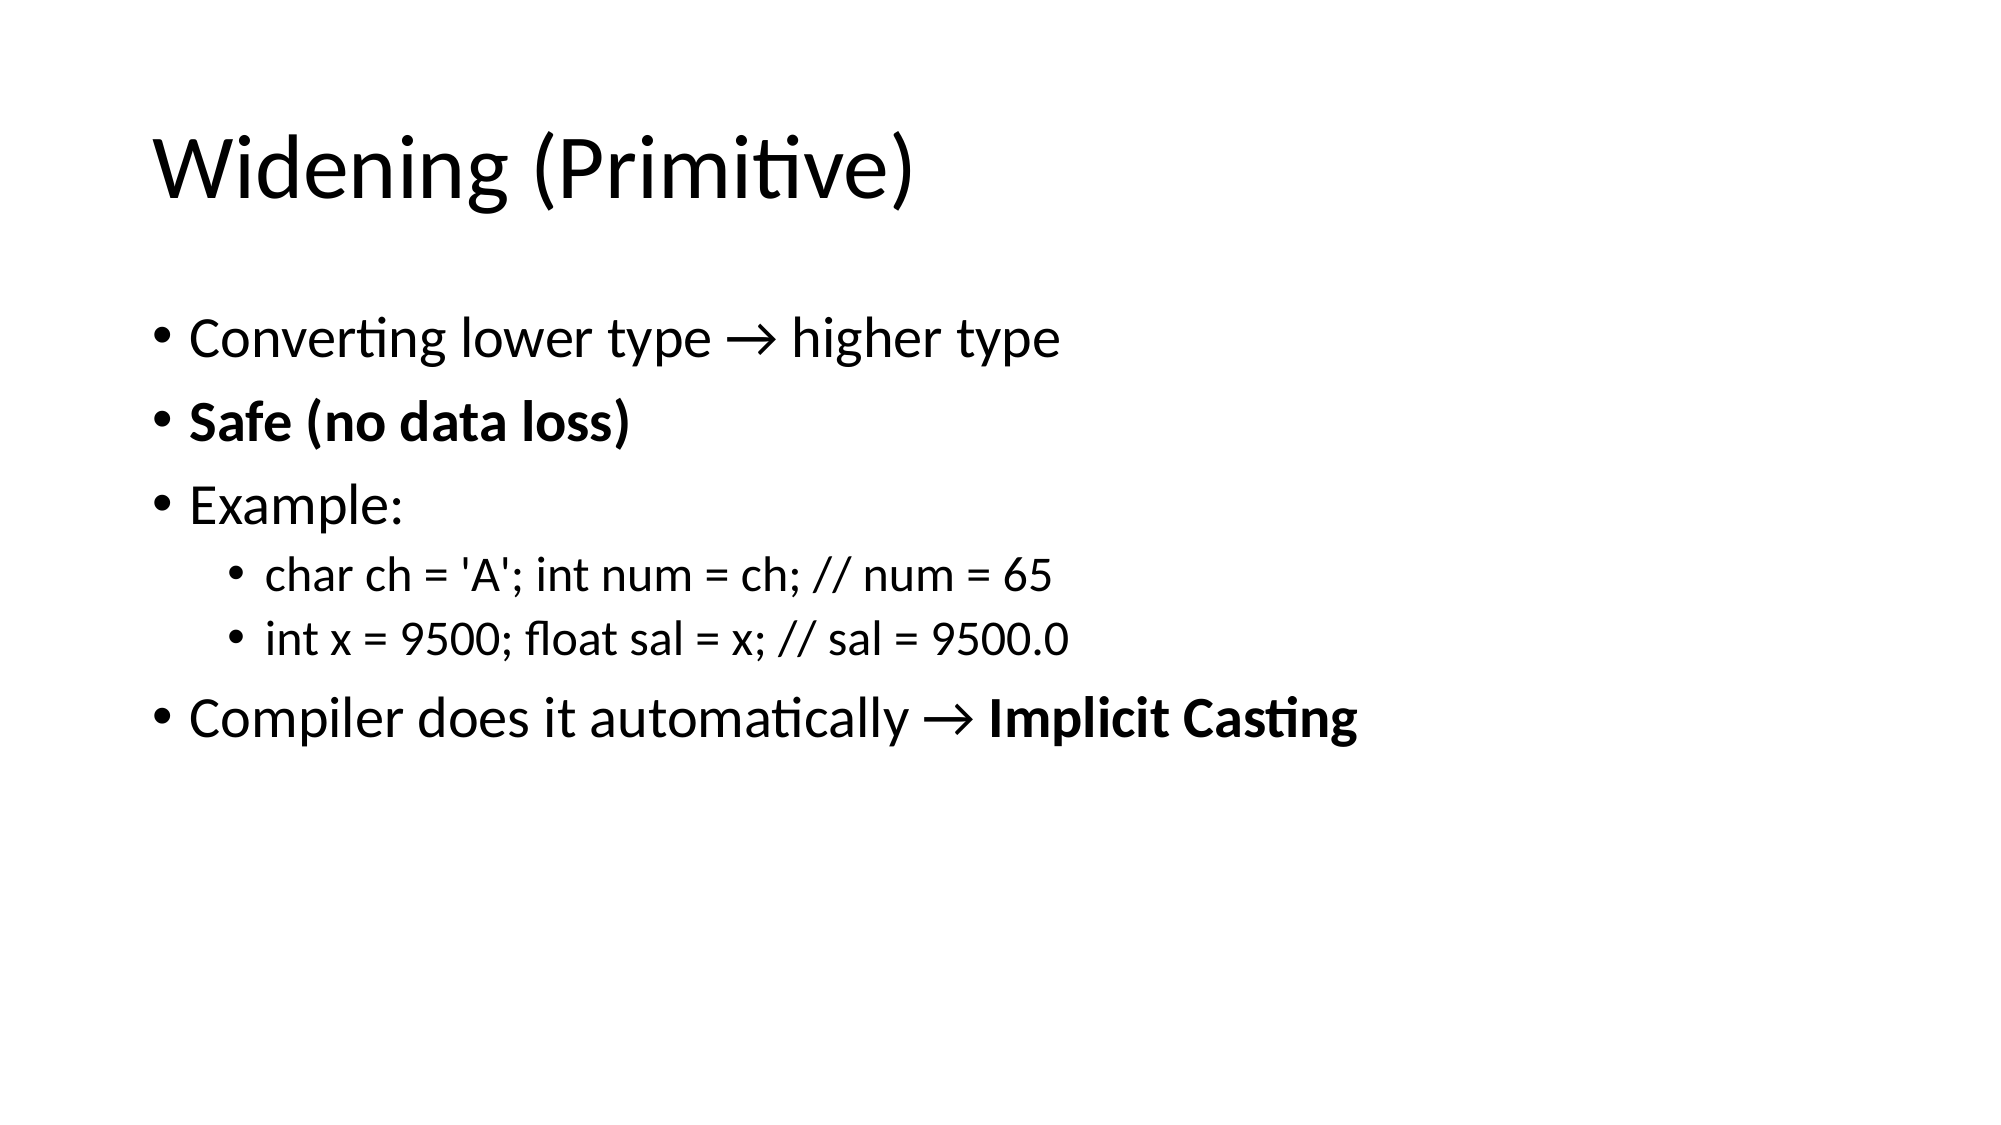

# Widening (Primitive)
Converting lower type → higher type
Safe (no data loss)
Example:
char ch = 'A'; int num = ch; // num = 65
int x = 9500; float sal = x; // sal = 9500.0
Compiler does it automatically → Implicit Casting